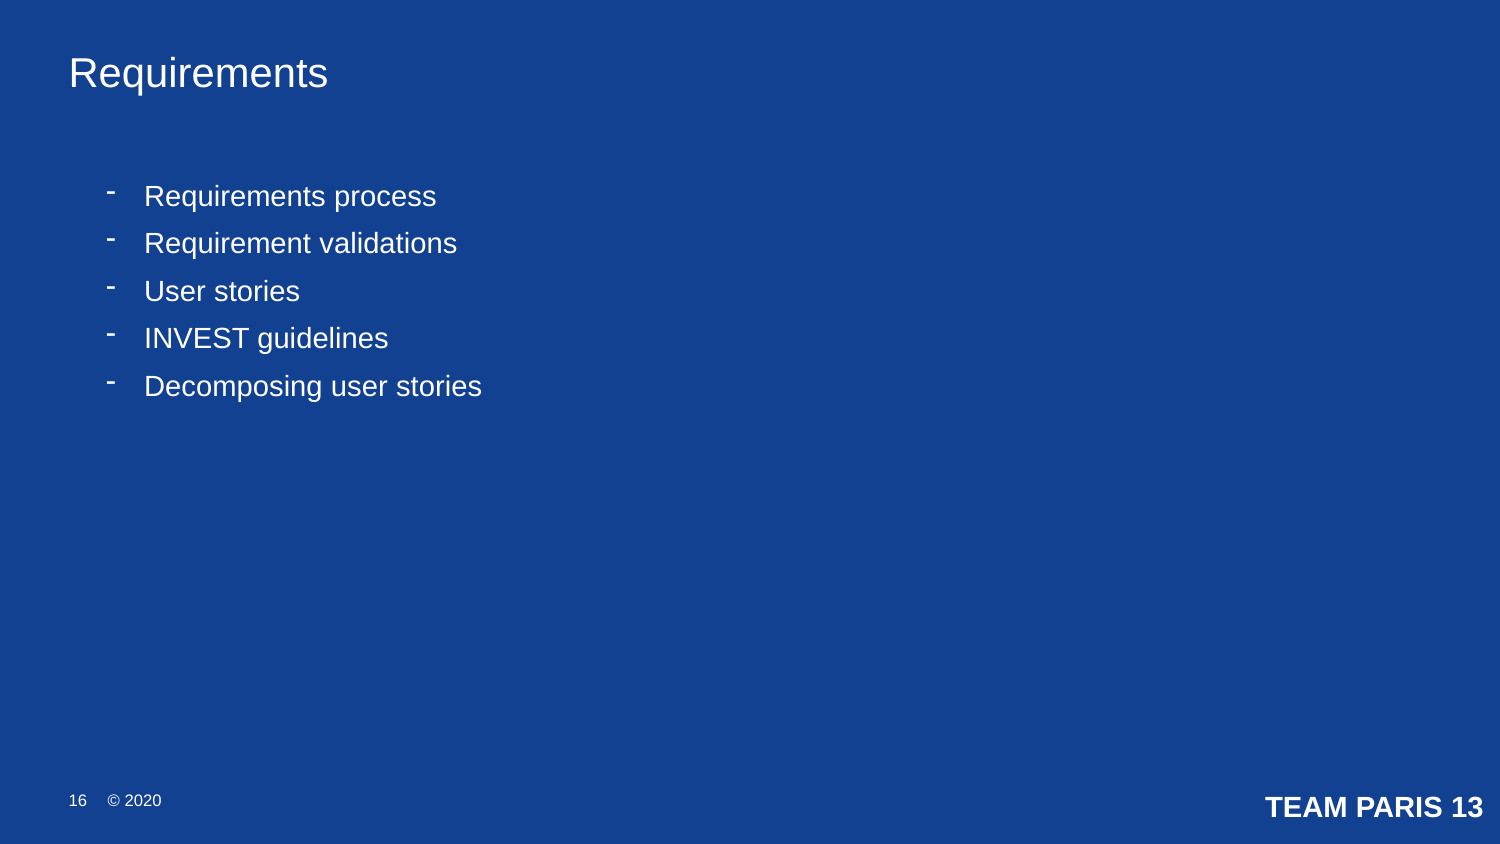

Requirements

Requirements process
Requirement validations
User stories
INVEST guidelines
Decomposing user stories

Internal use